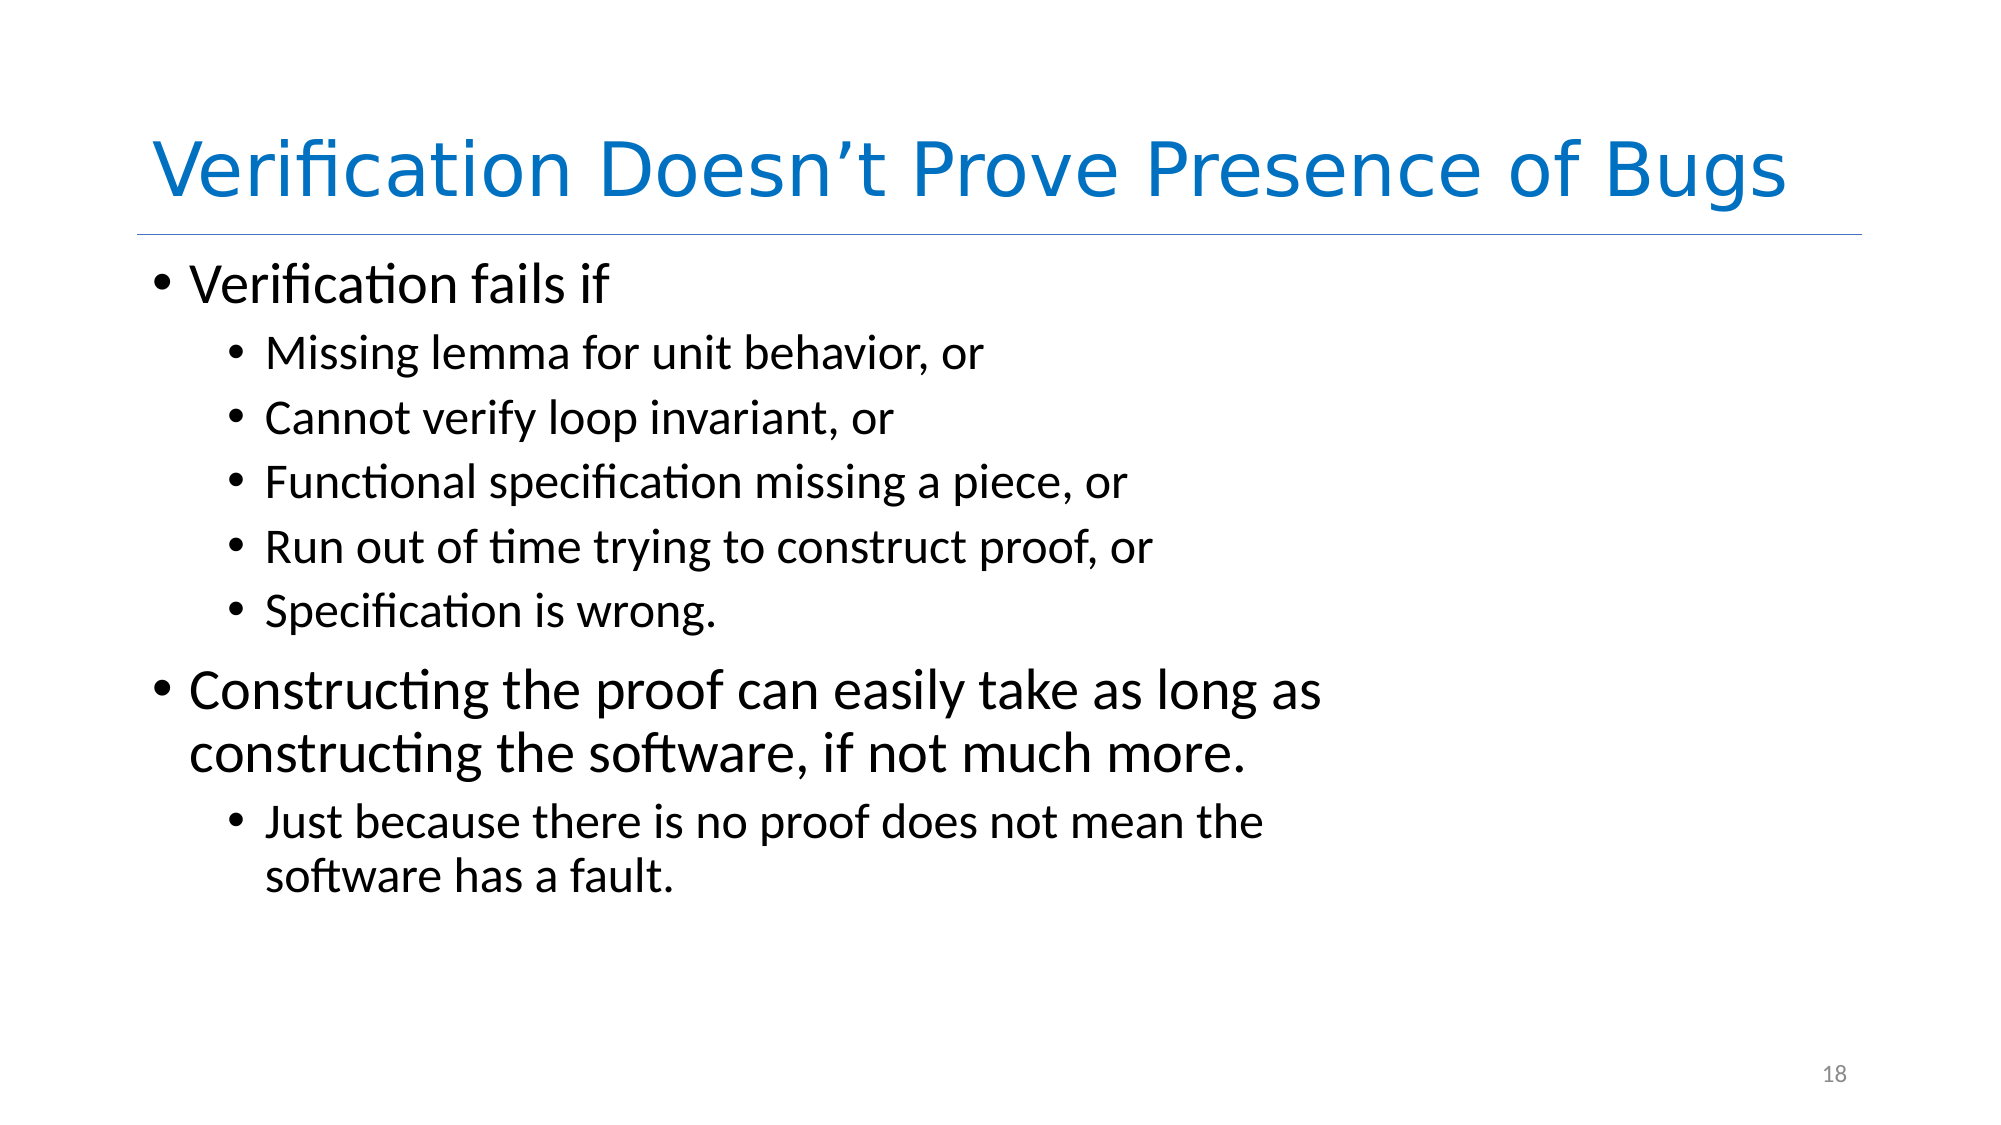

# Verification Doesn’t Prove Presence of Bugs
Verification fails if
Missing lemma for unit behavior, or
Cannot verify loop invariant, or
Functional specification missing a piece, or
Run out of time trying to construct proof, or
Specification is wrong.
Constructing the proof can easily take as long as constructing the software, if not much more.
Just because there is no proof does not mean the software has a fault.
18